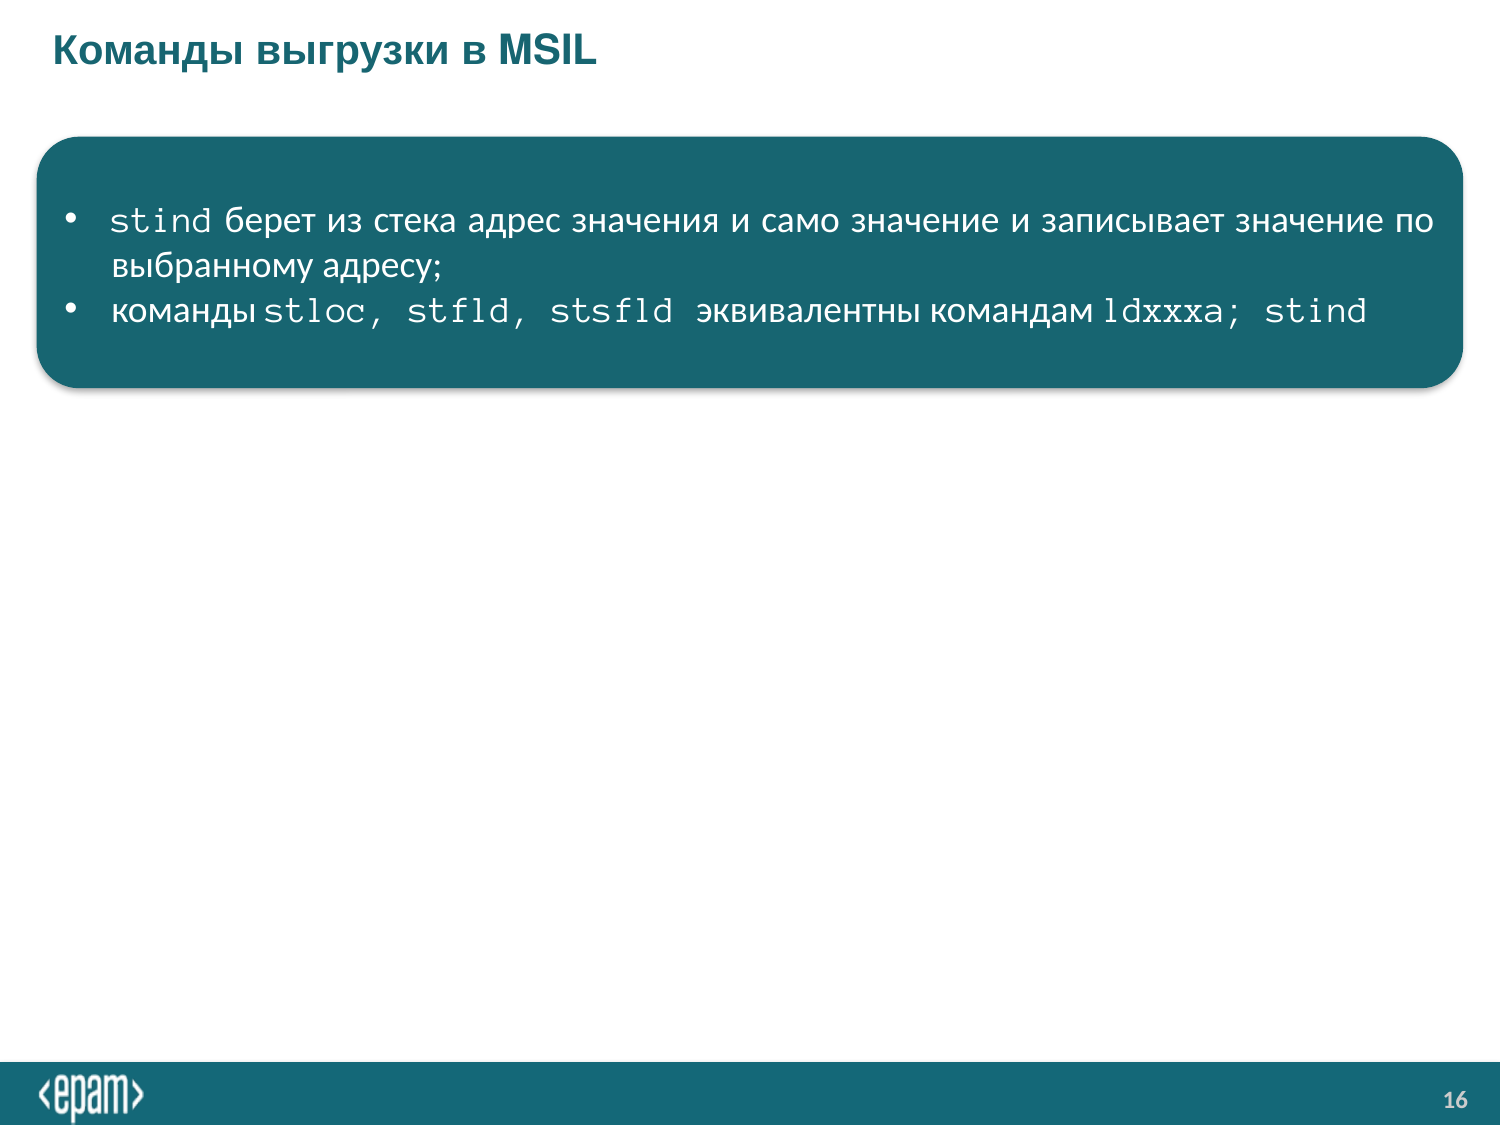

# Команды выгрузки в MSIL
stind берет из стека адрес значения и само значение и записывает значение по выбранному адресу;
команды stloc, stfld, stsfld эквивалентны командам ldxxxa; stind